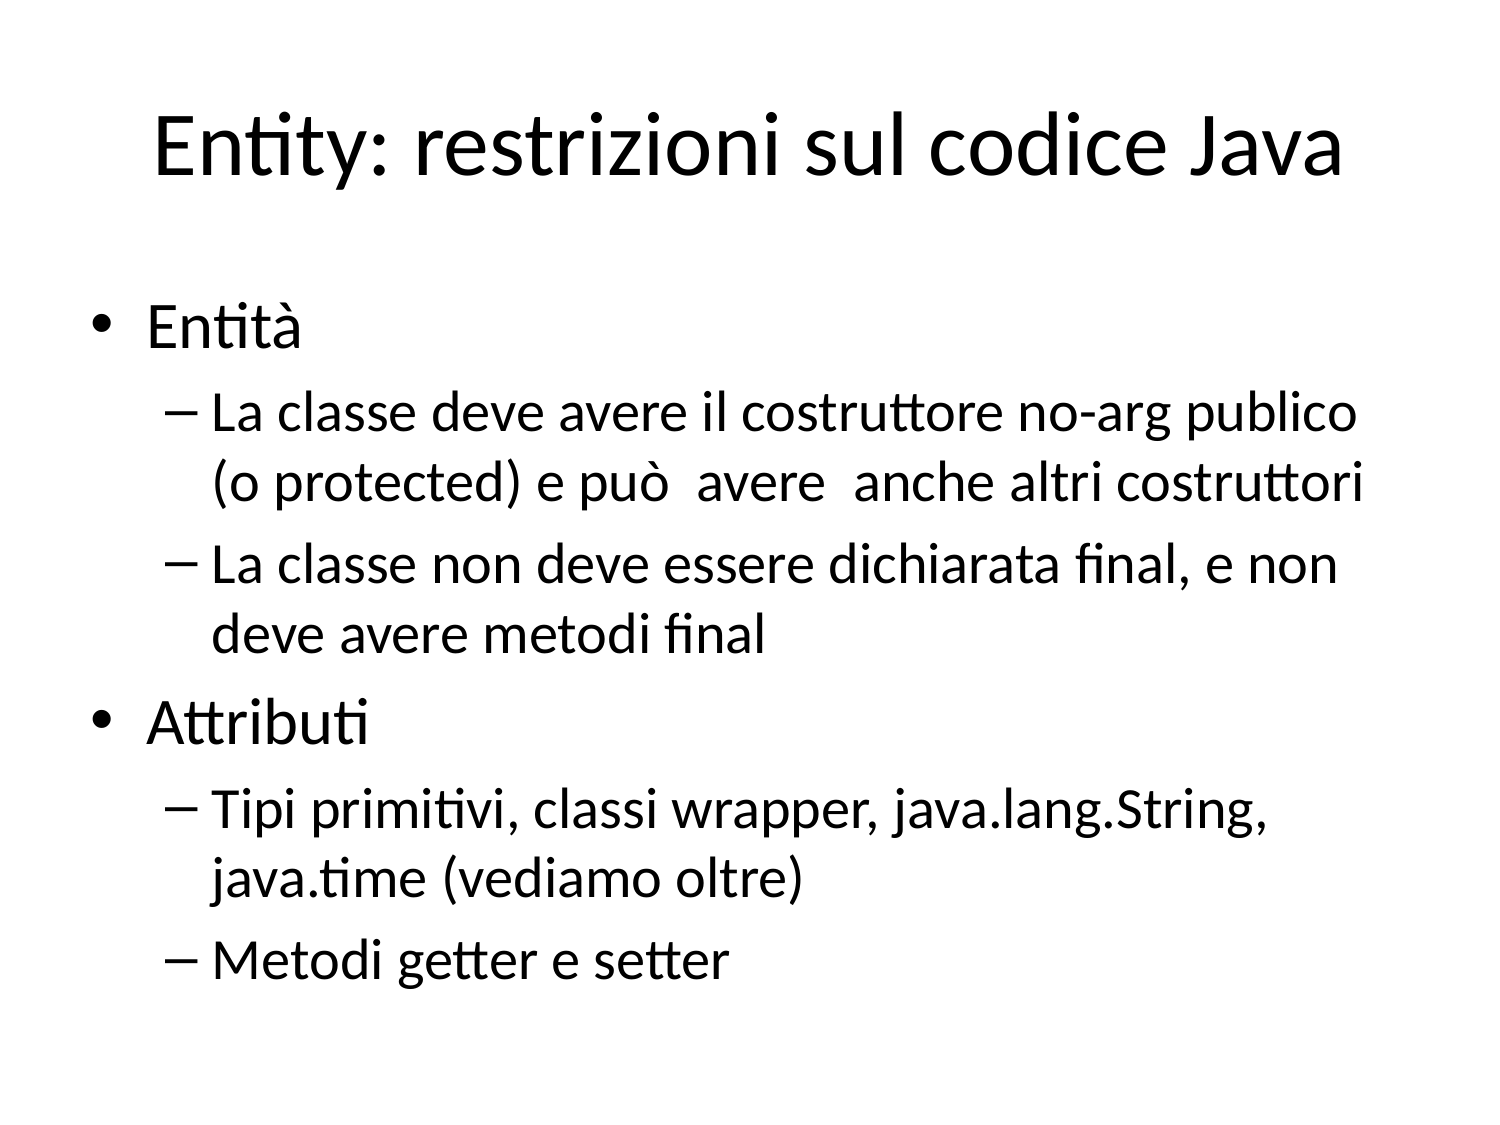

# Entity: restrizioni sul codice Java
Entità
La classe deve avere il costruttore no-arg publico (o protected) e può  avere  anche altri costruttori
La classe non deve essere dichiarata final, e non deve avere metodi final
Attributi
Tipi primitivi, classi wrapper, java.lang.String, java.time (vediamo oltre)
Metodi getter e setter